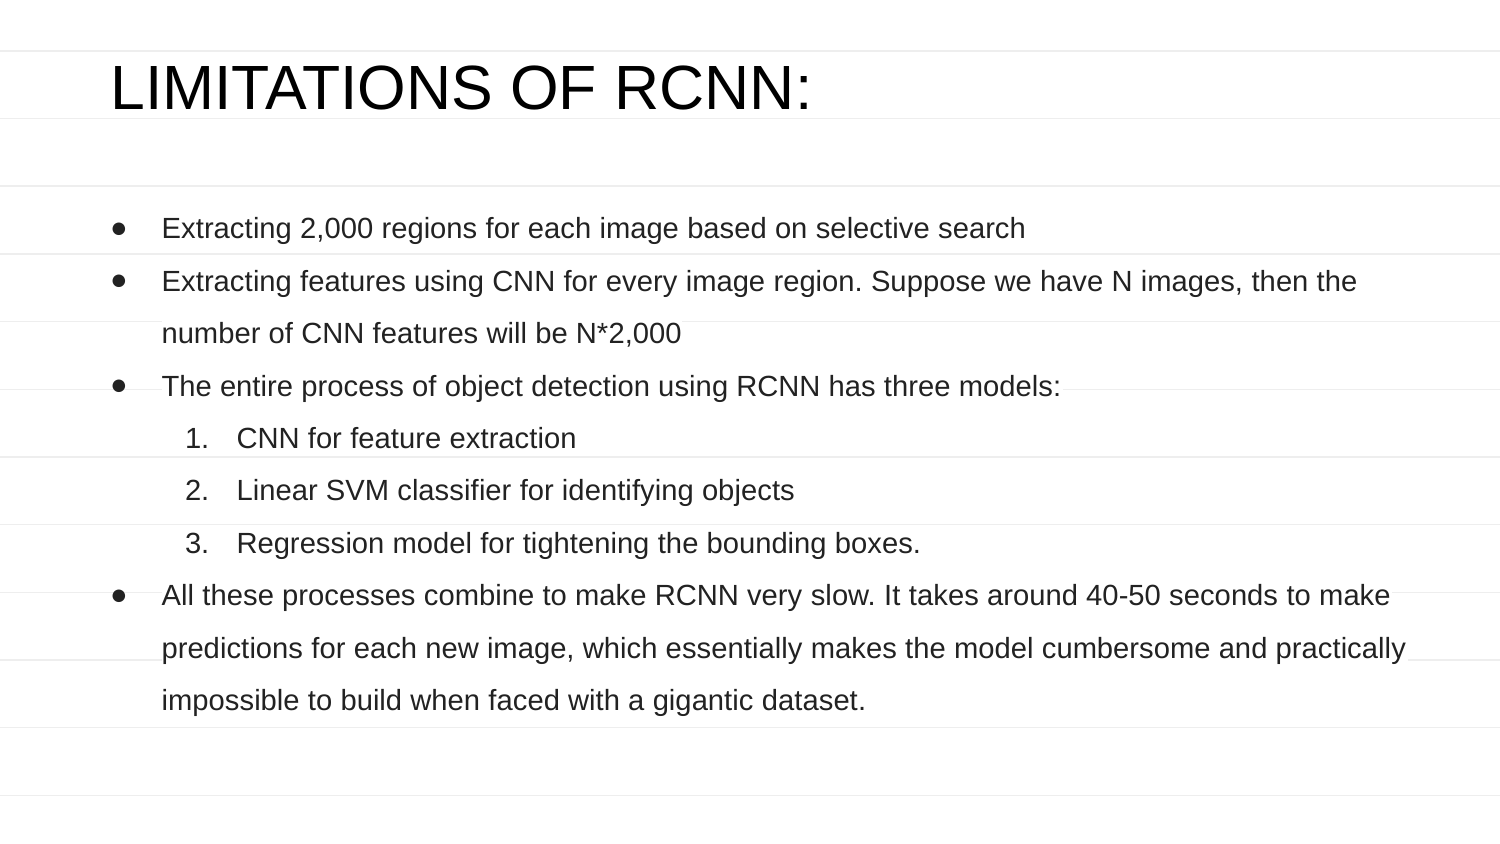

LIMITATIONS OF RCNN:
Extracting 2,000 regions for each image based on selective search
Extracting features using CNN for every image region. Suppose we have N images, then the number of CNN features will be N*2,000
The entire process of object detection using RCNN has three models:
CNN for feature extraction
Linear SVM classifier for identifying objects
Regression model for tightening the bounding boxes.
All these processes combine to make RCNN very slow. It takes around 40-50 seconds to make predictions for each new image, which essentially makes the model cumbersome and practically impossible to build when faced with a gigantic dataset.